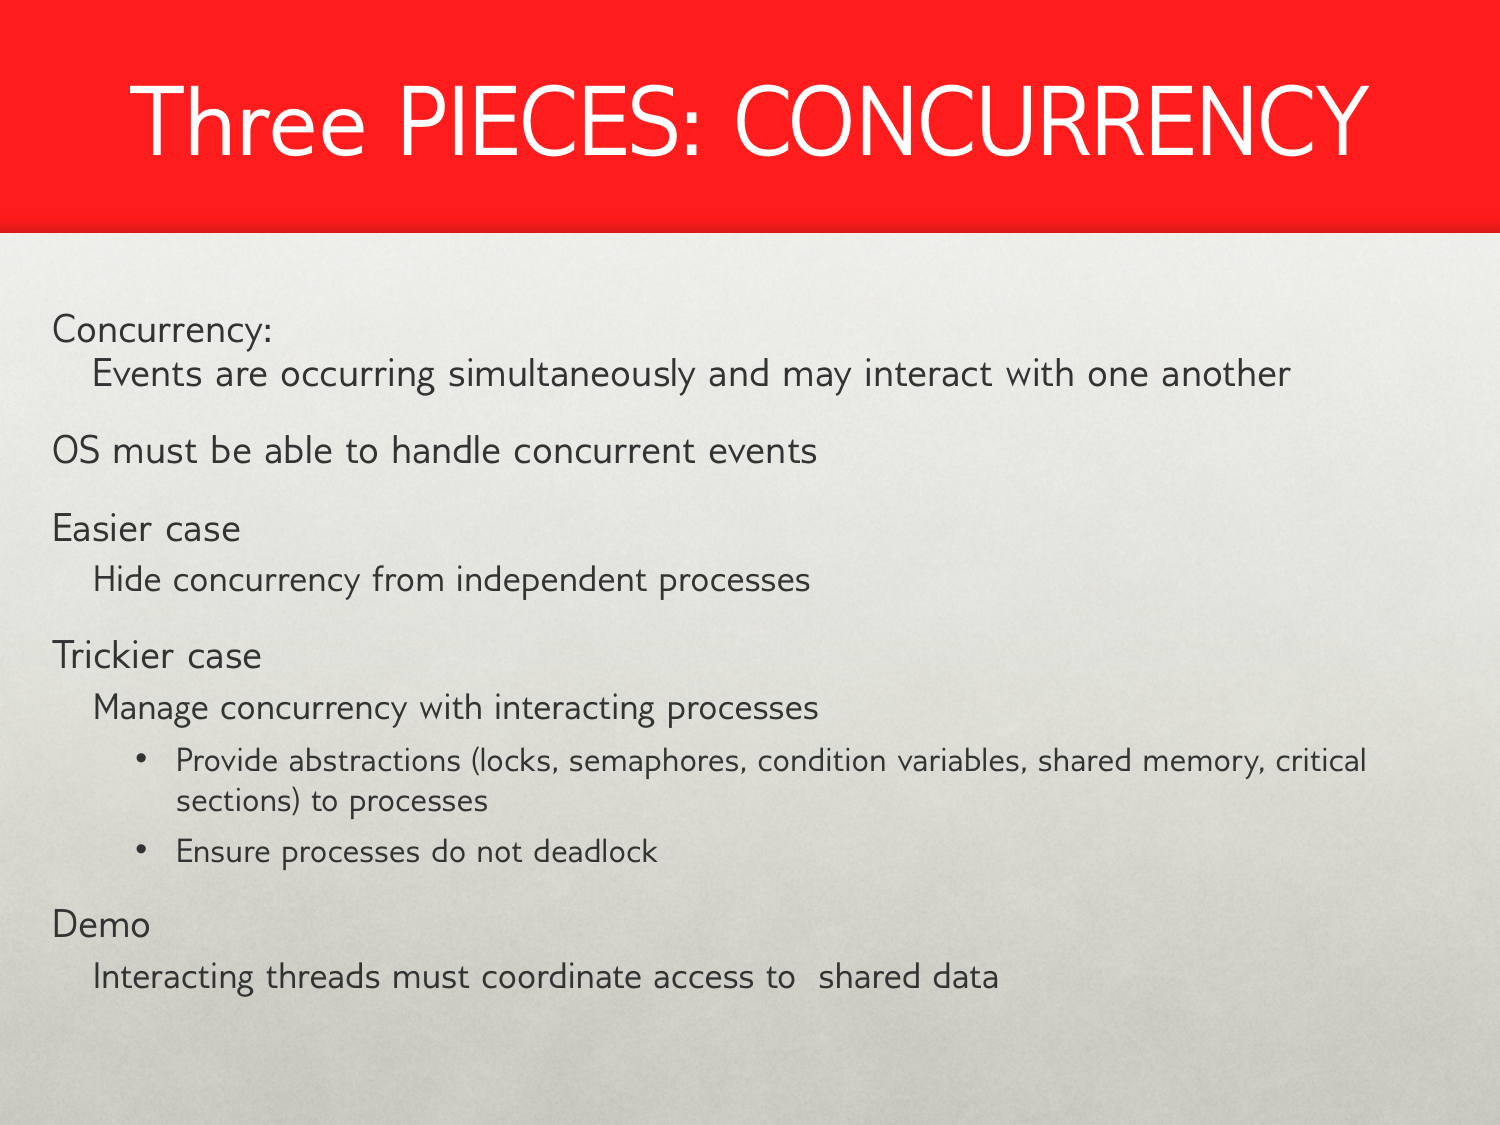

# Three PIECES: CONCURRENCY
Concurrency:
Events are occurring simultaneously and may interact with one another
OS must be able to handle concurrent events
Easier case
Hide concurrency from independent processes
Trickier case
Manage concurrency with interacting processes
Provide abstractions (locks, semaphores, condition variables, shared memory, critical sections) to processes
Ensure processes do not deadlock
Demo
Interacting threads must coordinate access to  shared data